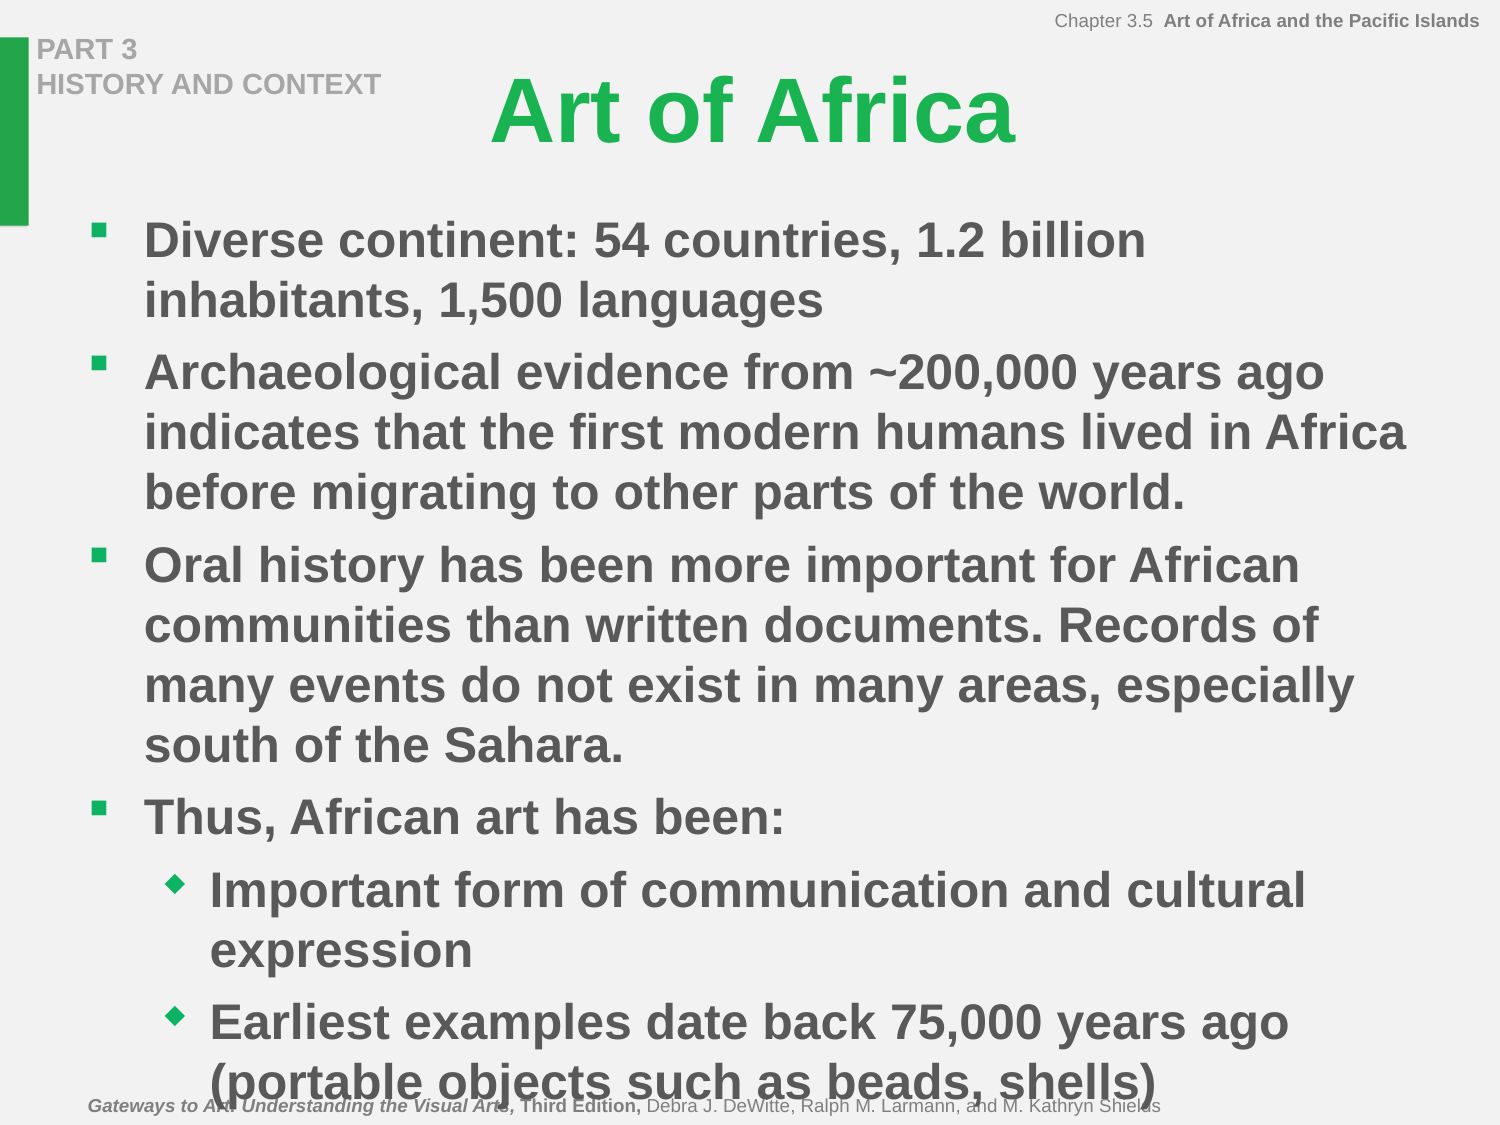

# Art of Africa
Diverse continent: 54 countries, 1.2 billion inhabitants, 1,500 languages
Archaeological evidence from ~200,000 years ago indicates that the first modern humans lived in Africa before migrating to other parts of the world.
Oral history has been more important for African communities than written documents. Records of many events do not exist in many areas, especially south of the Sahara.
Thus, African art has been:
Important form of communication and cultural expression
Earliest examples date back 75,000 years ago (portable objects such as beads, shells)